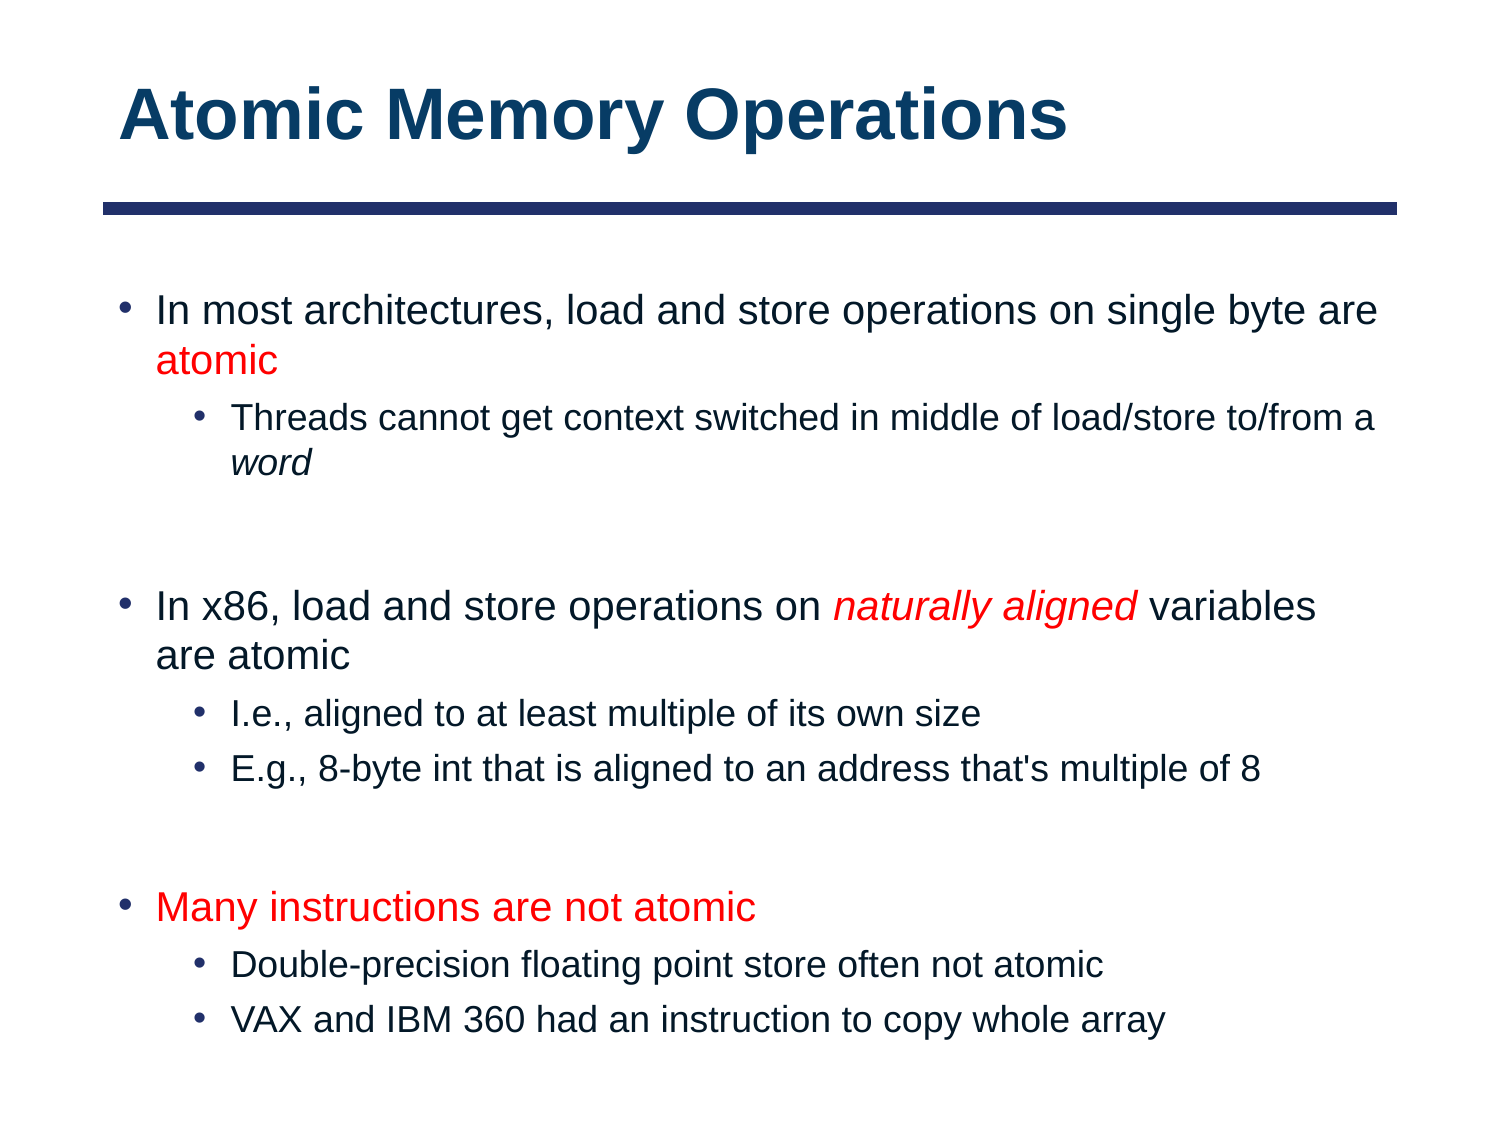

# Atomic Memory Operations
In most architectures, load and store operations on single byte are atomic
Threads cannot get context switched in middle of load/store to/from a word

In x86, load and store operations on naturally aligned variables are atomic
I.e., aligned to at least multiple of its own size
E.g., 8-byte int that is aligned to an address that's multiple of 8

Many instructions are not atomic
Double-precision floating point store often not atomic
VAX and IBM 360 had an instruction to copy whole array

Unless otherwise stated, we assume loads and stores are atomic